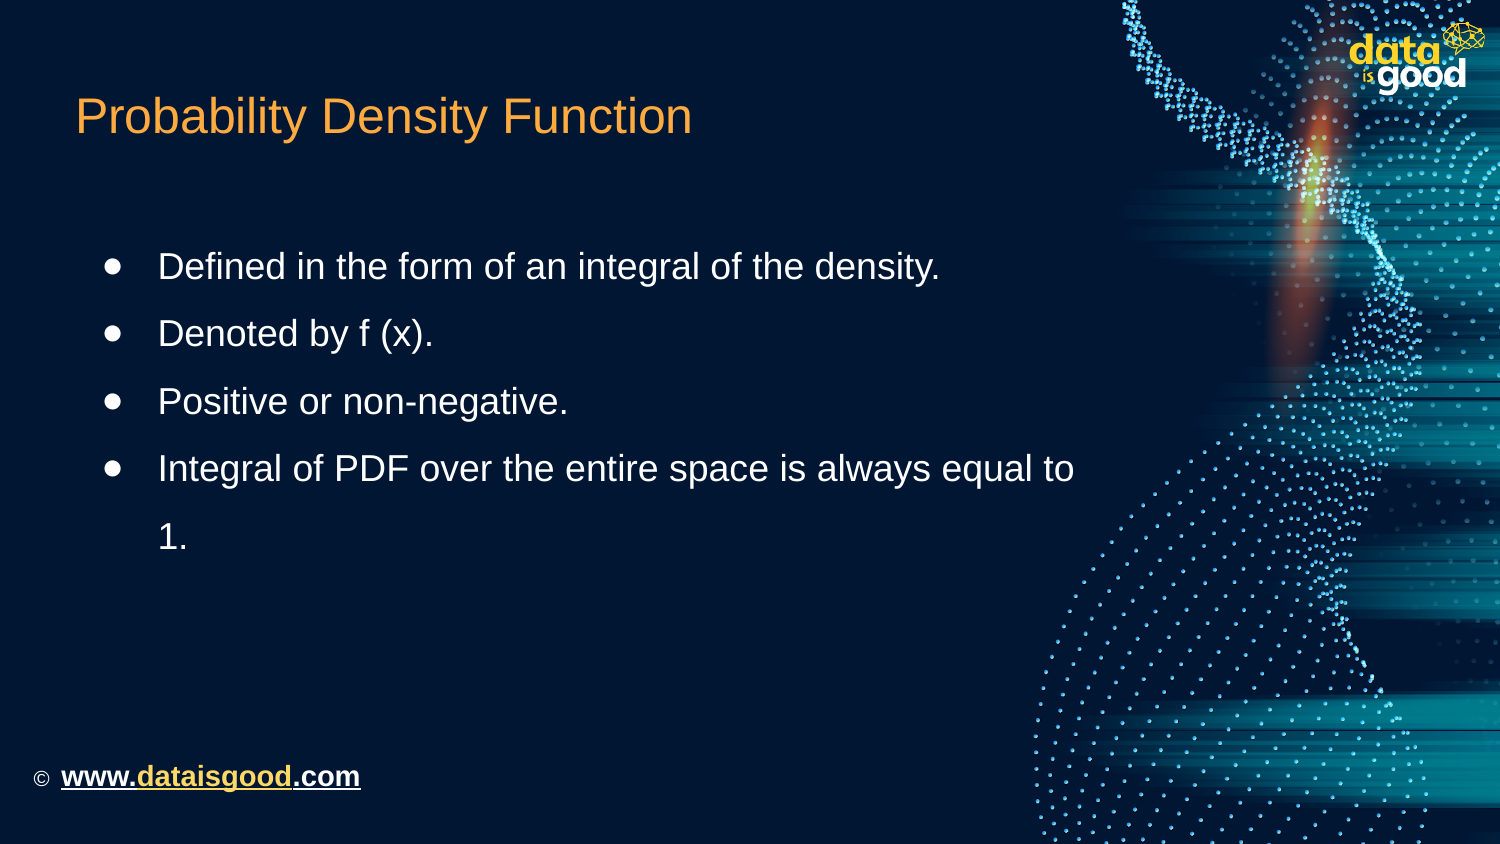

# Probability Density Function
Defined in the form of an integral of the density.
Denoted by f (x).
Positive or non-negative.
Integral of PDF over the entire space is always equal to 1.